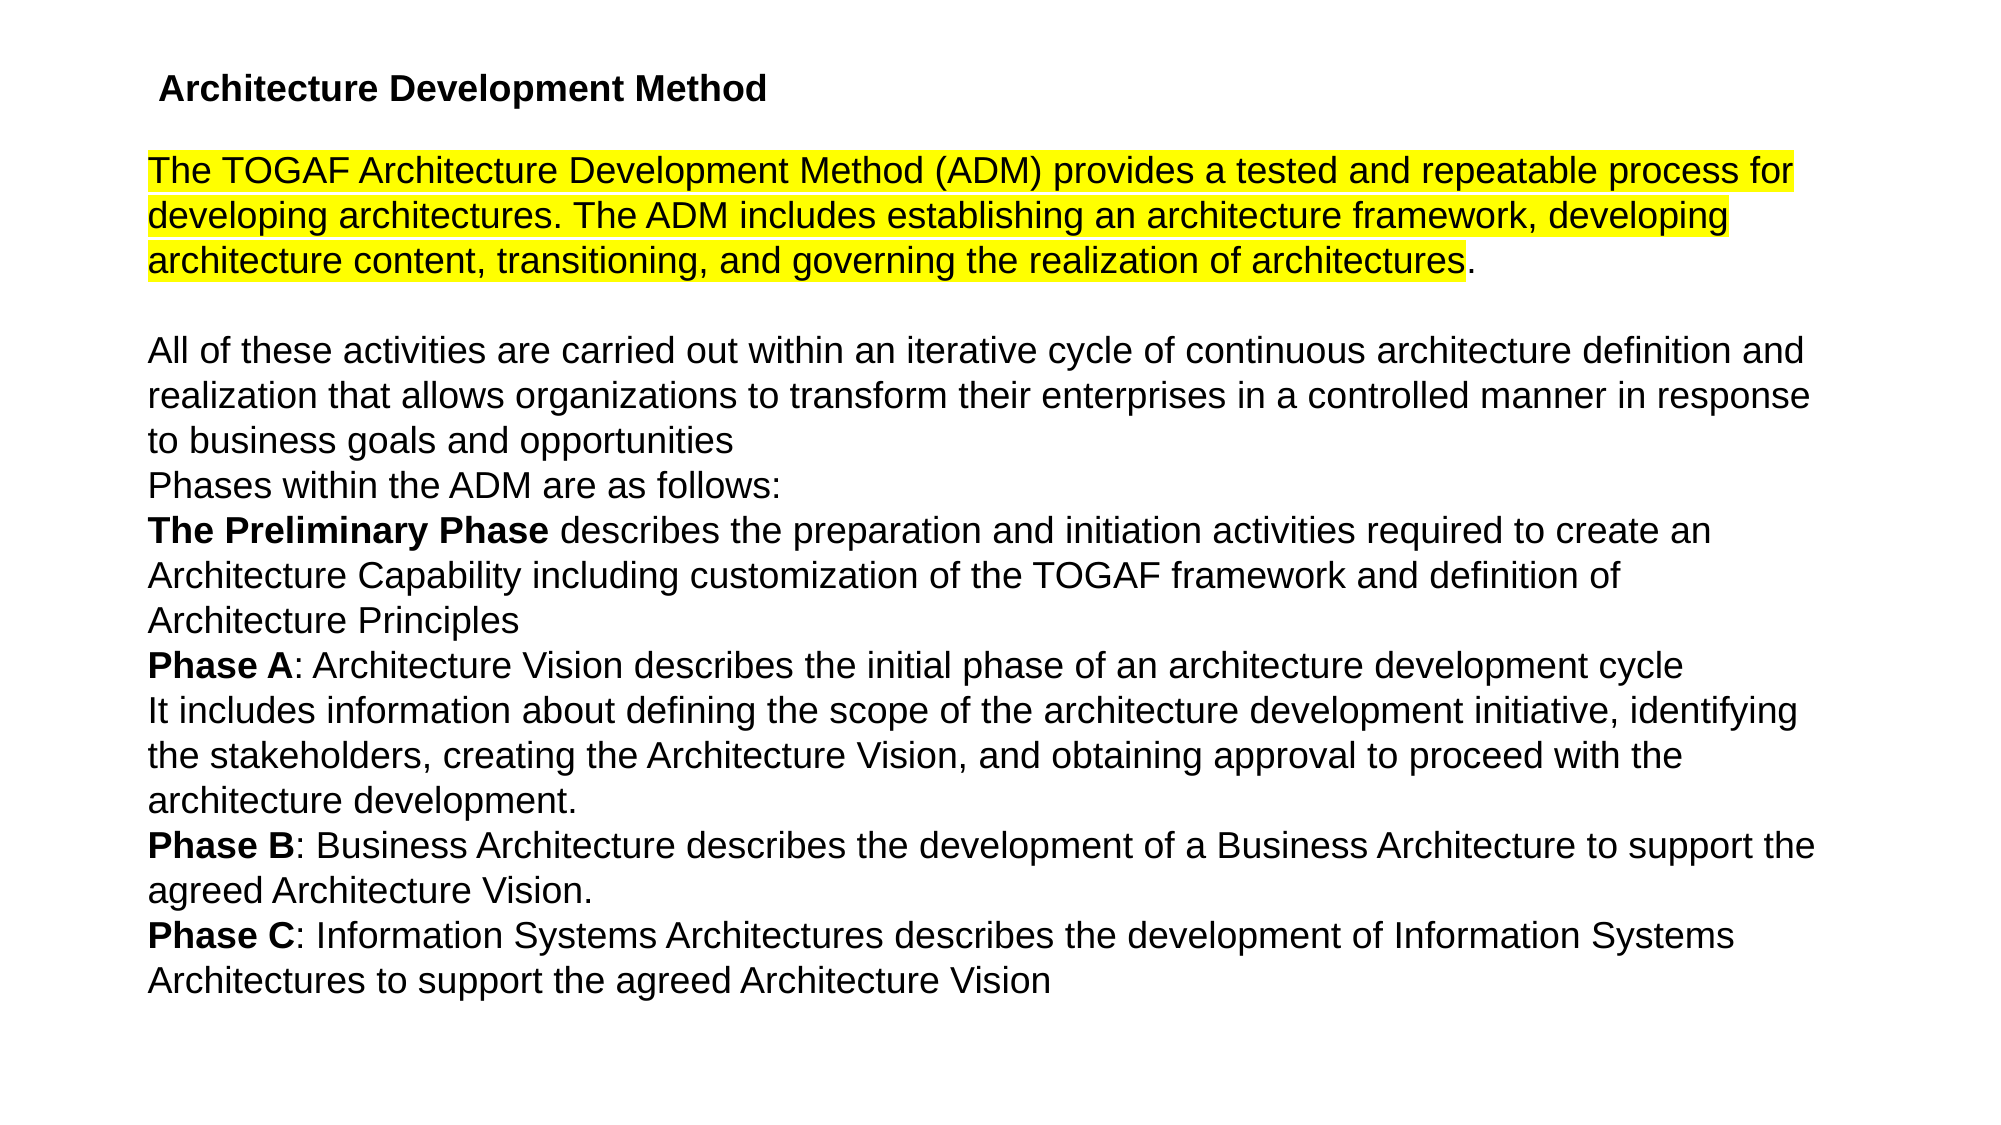

Architecture Development Method
The TOGAF Architecture Development Method (ADM) provides a tested and repeatable process for developing architectures. The ADM includes establishing an architecture framework, developing architecture content, transitioning, and governing the realization of architectures.

All of these activities are carried out within an iterative cycle of continuous architecture definition and realization that allows organizations to transform their enterprises in a controlled manner in response to business goals and opportunities
Phases within the ADM are as follows:
The Preliminary Phase describes the preparation and initiation activities required to create an Architecture Capability including customization of the TOGAF framework and definition of Architecture Principles
Phase A: Architecture Vision describes the initial phase of an architecture development cycle
It includes information about defining the scope of the architecture development initiative, identifying the stakeholders, creating the Architecture Vision, and obtaining approval to proceed with the architecture development.
Phase B: Business Architecture describes the development of a Business Architecture to support the agreed Architecture Vision.
Phase C: Information Systems Architectures describes the development of Information Systems Architectures to support the agreed Architecture Vision